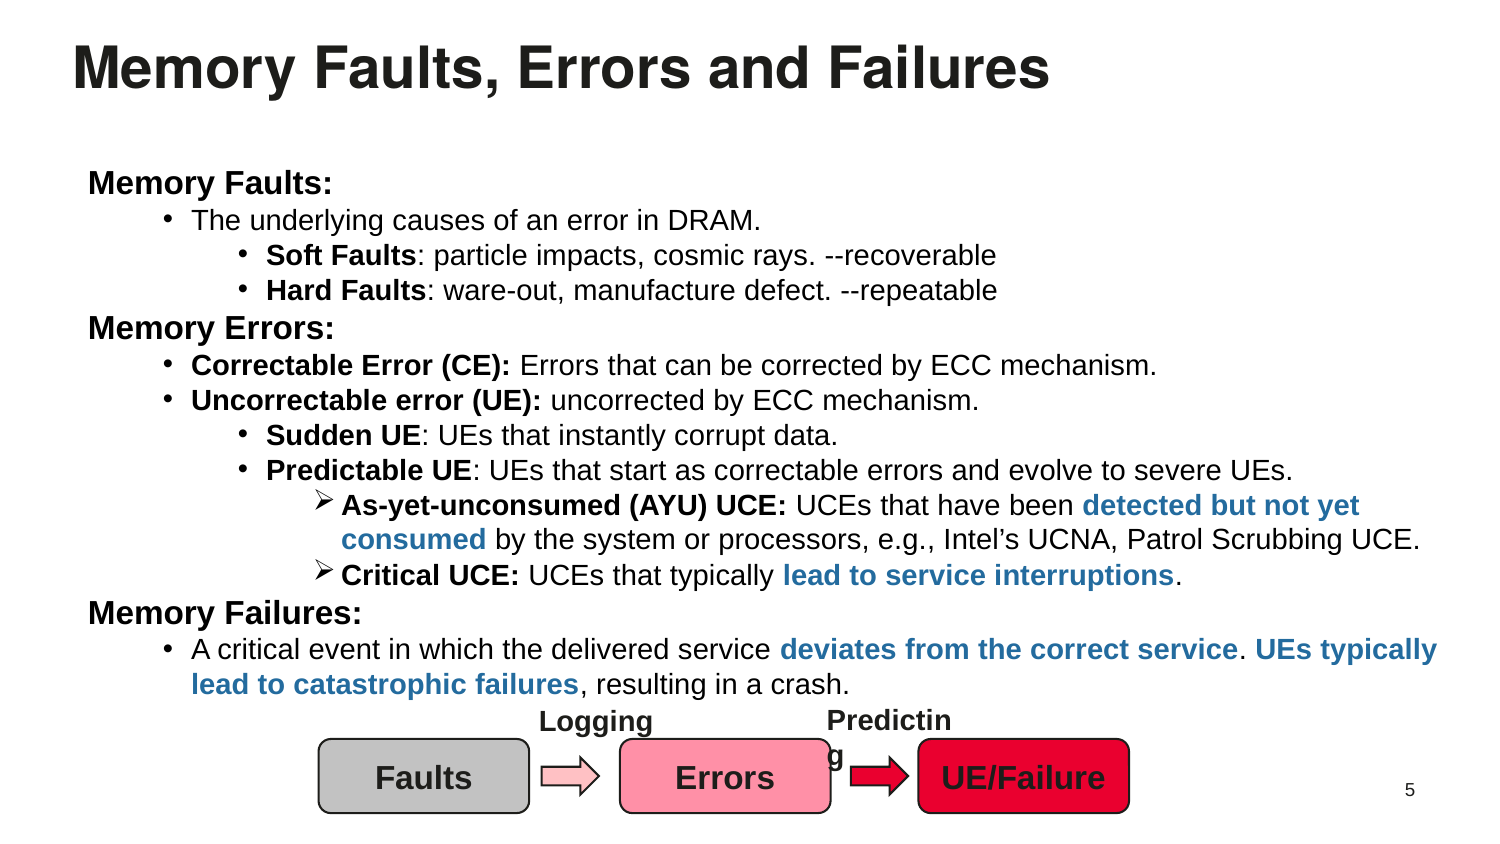

# Memory Faults, Errors and Failures
Memory Faults:
The underlying causes of an error in DRAM.
Soft Faults: particle impacts, cosmic rays. --recoverable
Hard Faults: ware-out, manufacture defect. --repeatable
Memory Errors:
Correctable Error (CE): Errors that can be corrected by ECC mechanism.
Uncorrectable error (UE): uncorrected by ECC mechanism.
Sudden UE: UEs that instantly corrupt data.
Predictable UE: UEs that start as correctable errors and evolve to severe UEs.
As-yet-unconsumed (AYU) UCE: UCEs that have been detected but not yet consumed by the system or processors, e.g., Intel’s UCNA, Patrol Scrubbing UCE.
Critical UCE: UCEs that typically lead to service interruptions.
Memory Failures:
A critical event in which the delivered service deviates from the correct service. UEs typically lead to catastrophic failures, resulting in a crash.
Predicting
Logging
Errors
UE/Failure
Faults